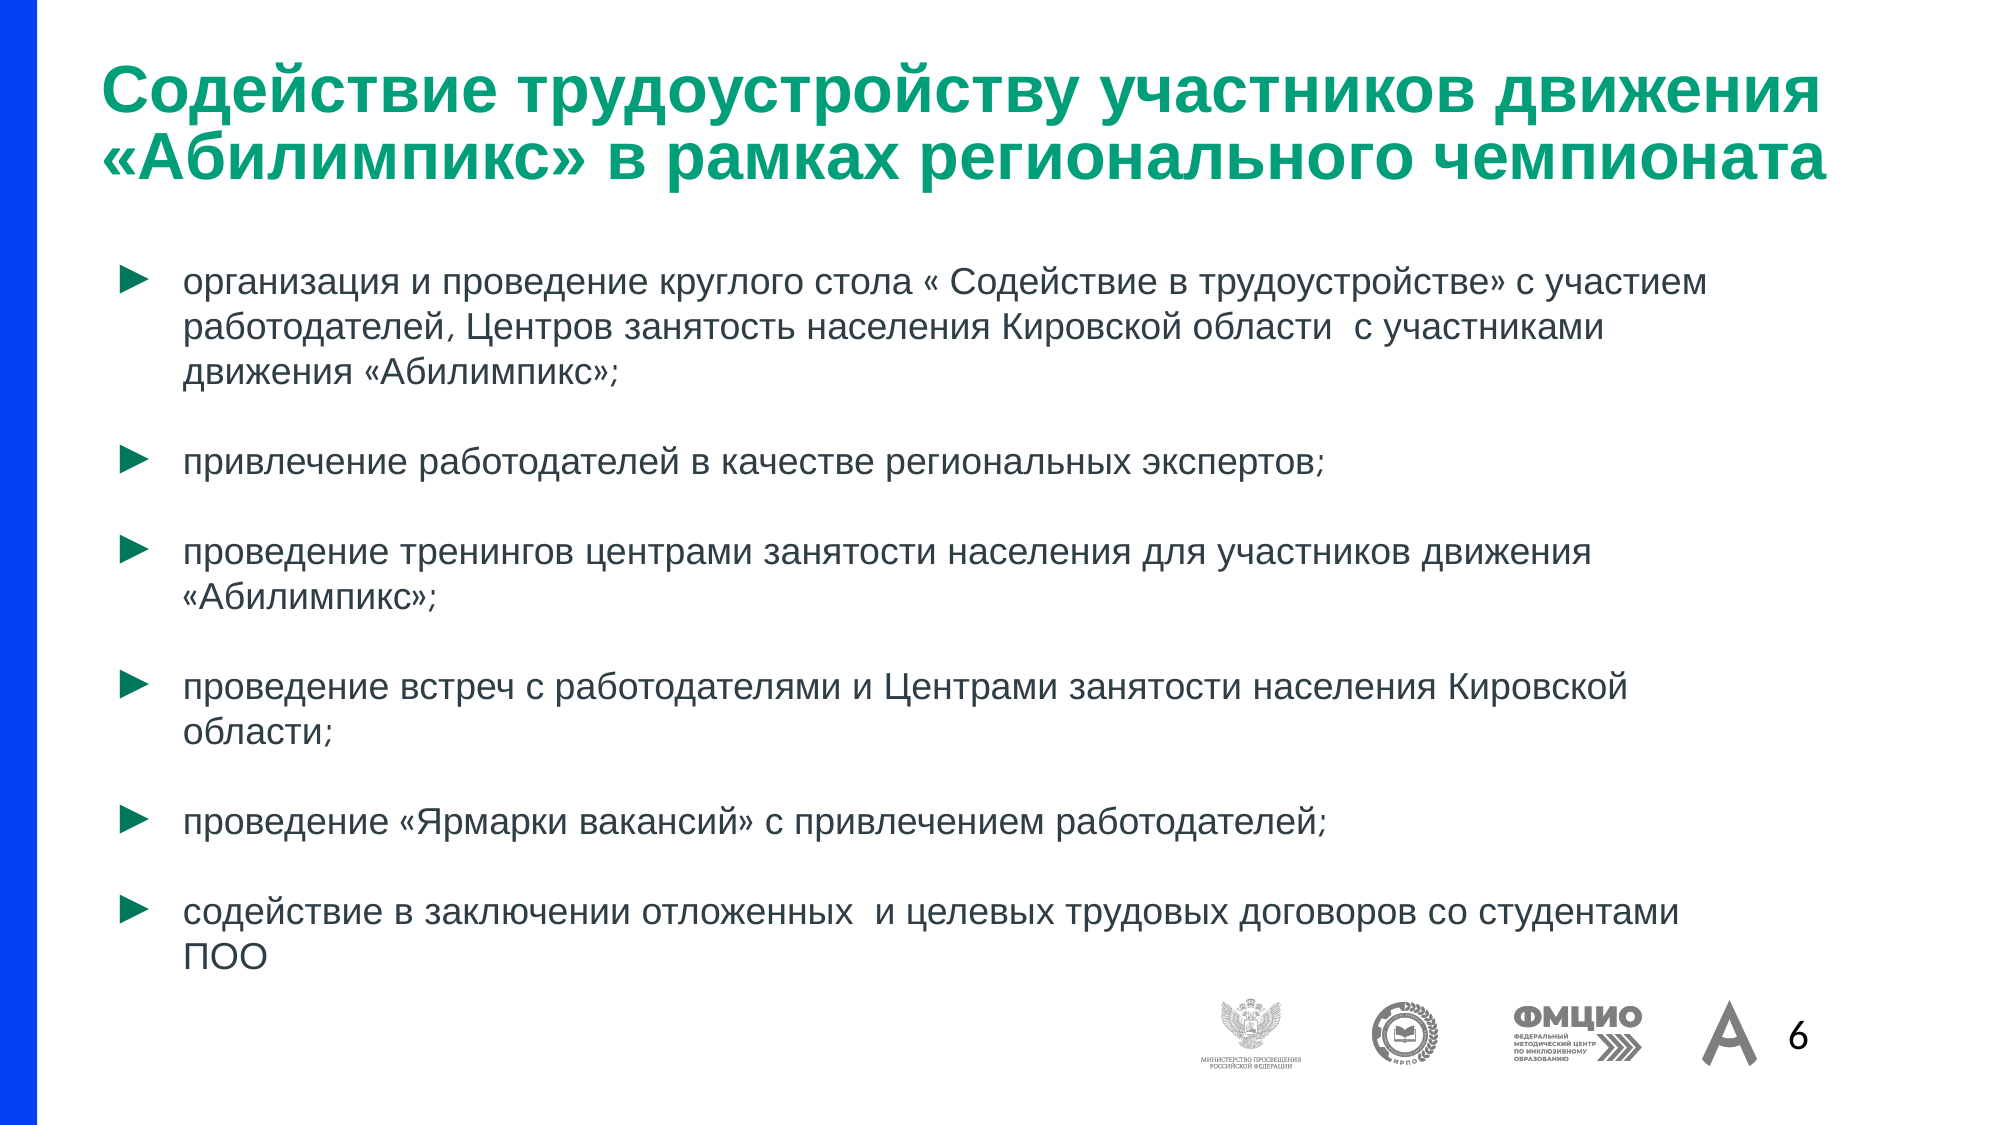

# Содействие трудоустройству участников движения «Абилимпикс» в рамках регионального чемпионата
организация и проведение круглого стола « Содействие в трудоустройстве» с участием работодателей, Центров занятость населения Кировской области  с участниками движения «Абилимпикс»;

привлечение работодателей в качестве региональных экспертов;

проведение тренингов центрами занятости населения для участников движения «Абилимпикс»;

проведение встреч с работодателями и Центрами занятости населения Кировской области;

проведение «Ярмарки вакансий» с привлечением работодателей;

содействие в заключении отложенных  и целевых трудовых договоров со студентами ПОО